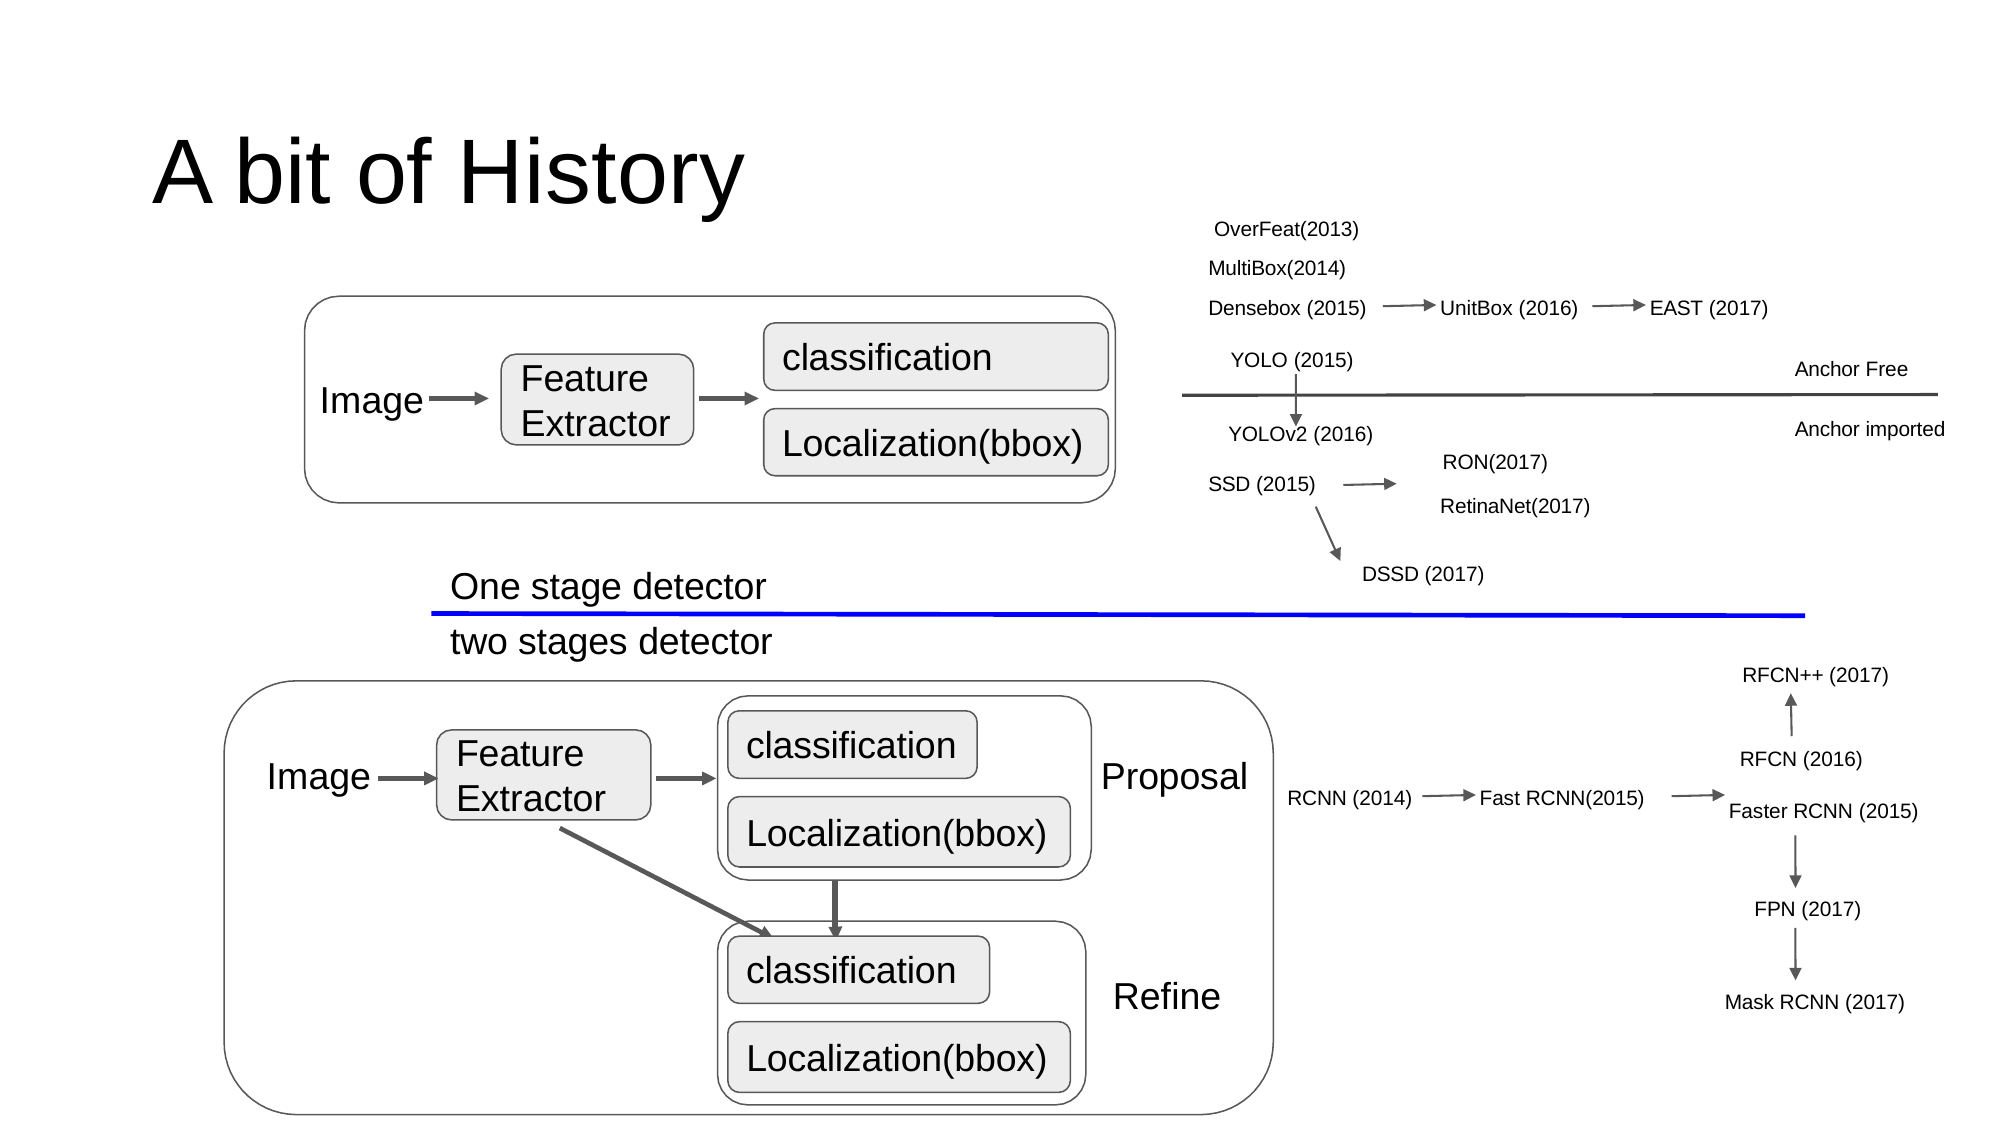

# A bit of History
OverFeat(2013)  MultiBox(2014)  Densebox (2015)
UnitBox (2016)
EAST (2017)

classification
YOLO (2015)
Feature  Extractor
Anchor Free

Image

Anchor imported
Localization(bbox)
YOLOv2 (2016)
RON(2017)
SSD (2015)
RetinaNet(2017)

DSSD (2017)
One stage detector

two stages detector
RFCN++ (2017)

classification
Feature  Extractor

RFCN (2016)
Image
Proposal
RCNN (2014)
Fast RCNN(2015)

Faster RCNN (2015)
Localization(bbox)

FPN (2017)

classification
Refine
Mask RCNN (2017)

Localization(bbox)